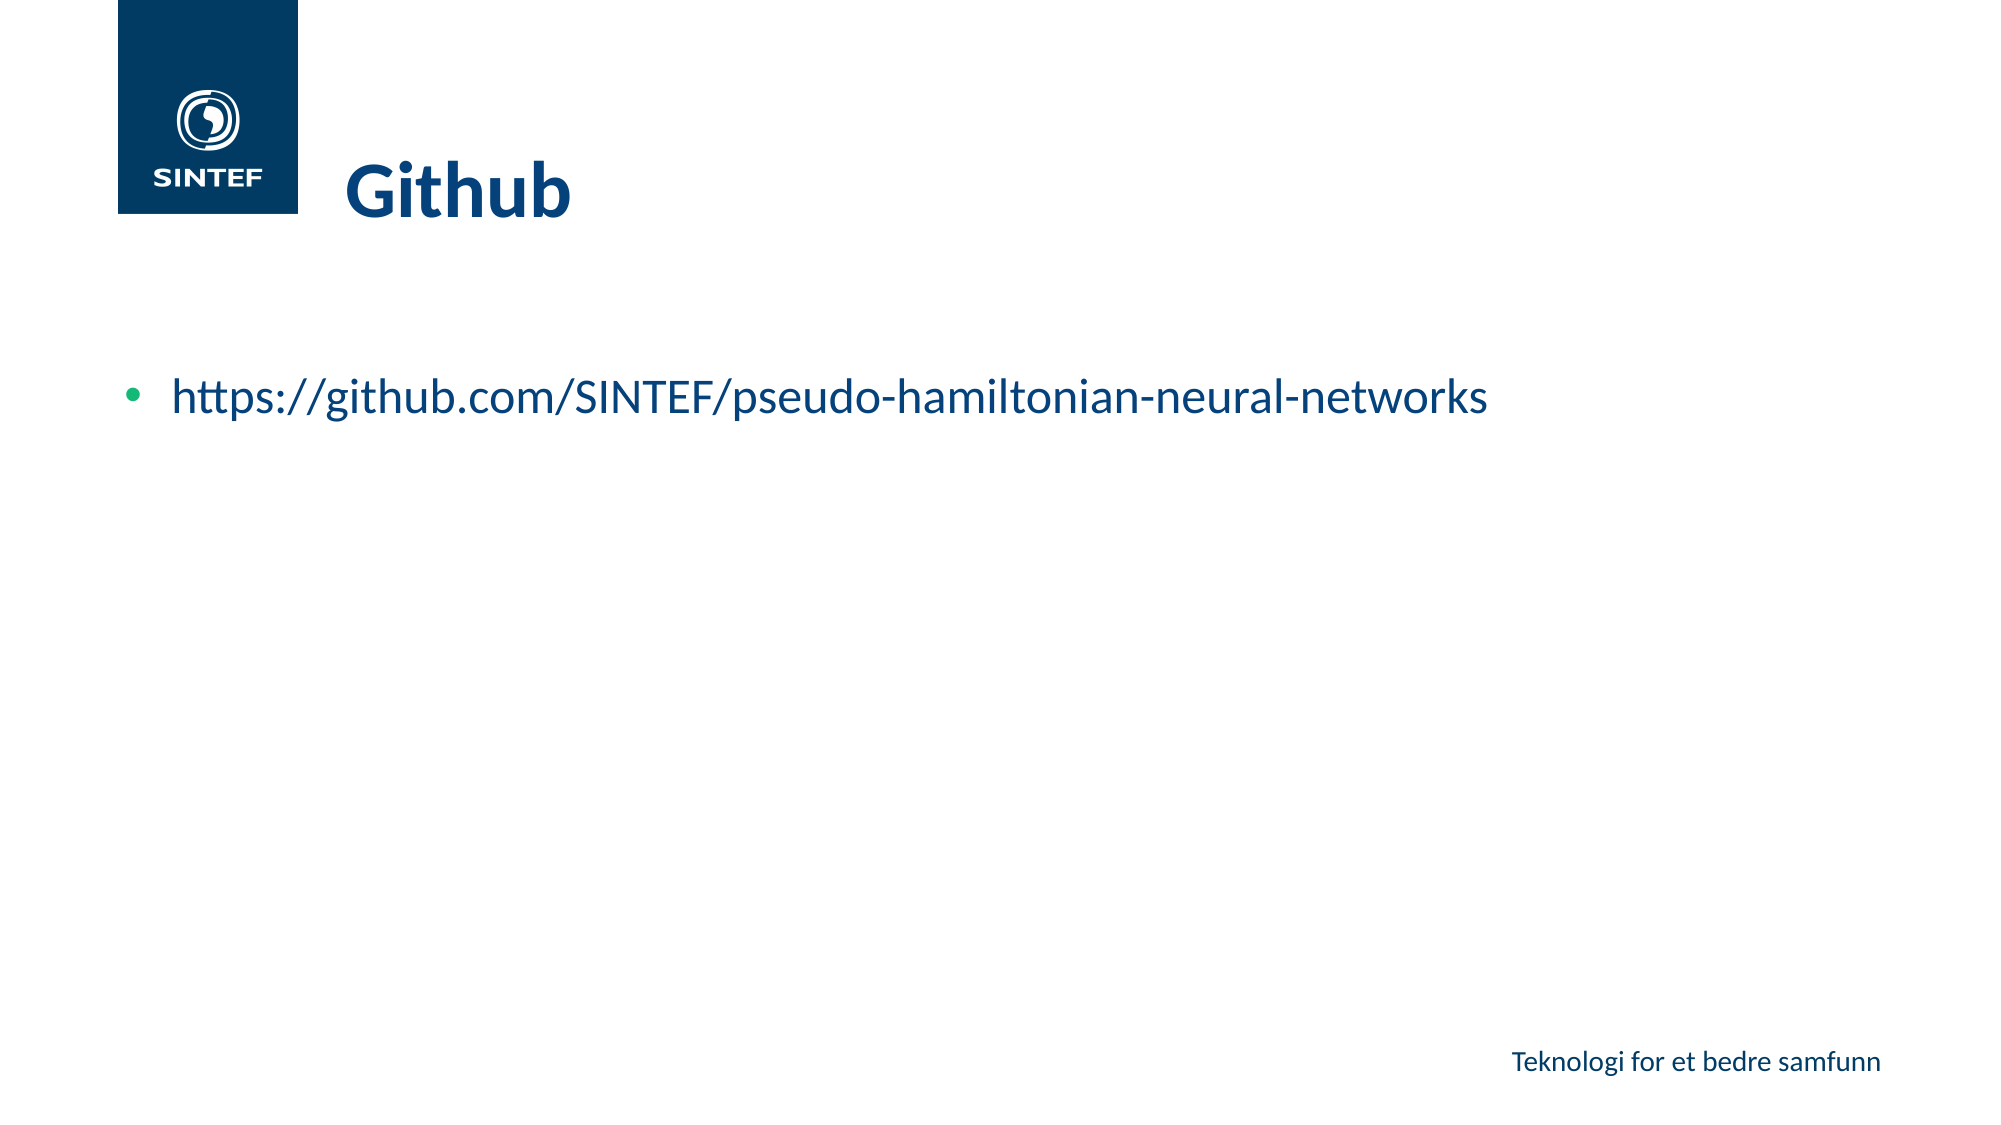

# Github
https://github.com/SINTEF/pseudo-hamiltonian-neural-networks
Teknologi for et bedre samfunn